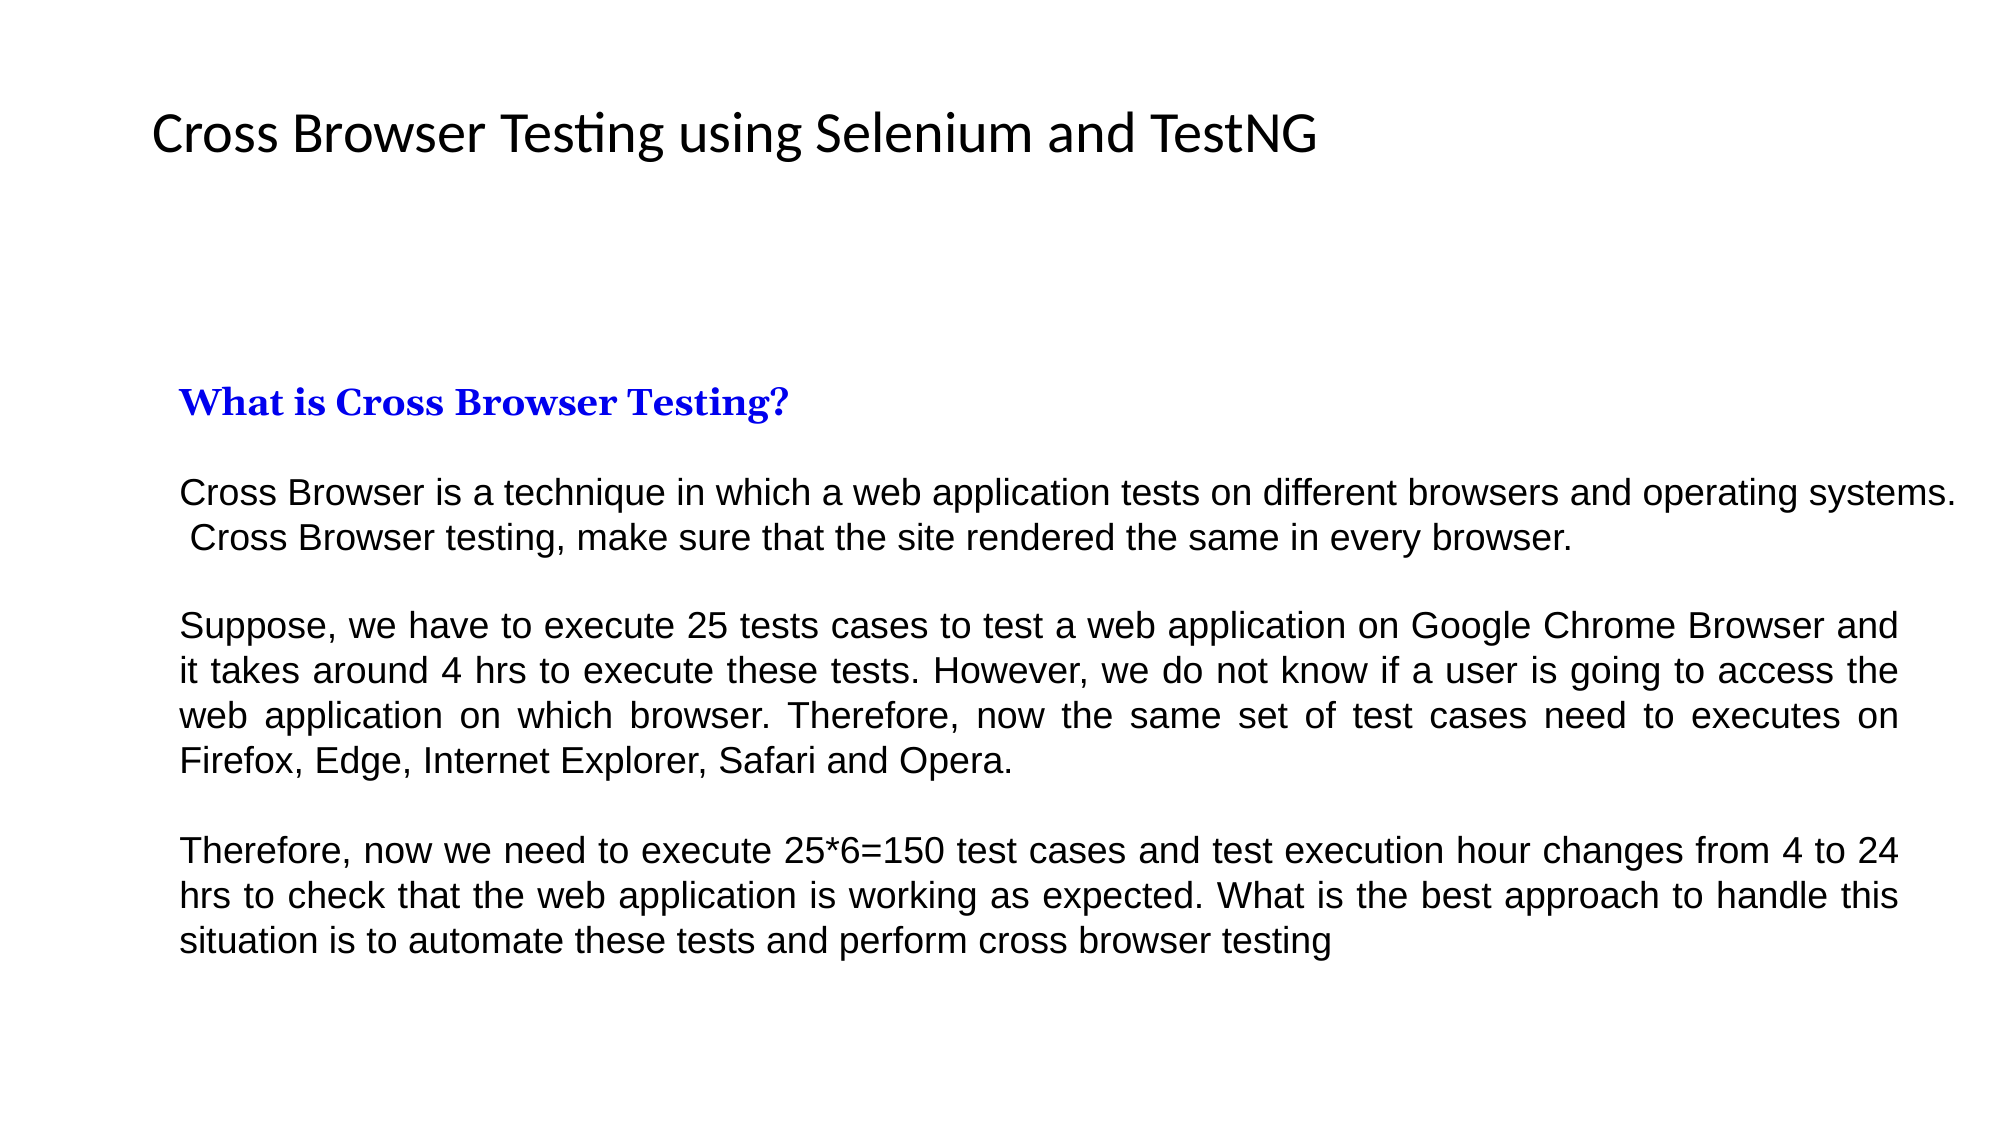

# Cross Browser Testing using Selenium and TestNG
What is Cross Browser Testing?

Cross Browser is a technique in which a web application tests on different browsers and operating systems.  Cross Browser testing, make sure that the site rendered the same in every browser.
Suppose, we have to execute 25 tests cases to test a web application on Google Chrome Browser and it takes around 4 hrs to execute these tests. However, we do not know if a user is going to access the web application on which browser. Therefore, now the same set of test cases need to executes on Firefox, Edge, Internet Explorer, Safari and Opera.

Therefore, now we need to execute 25*6=150 test cases and test execution hour changes from 4 to 24 hrs to check that the web application is working as expected. What is the best approach to handle this situation is to automate these tests and perform cross browser testing